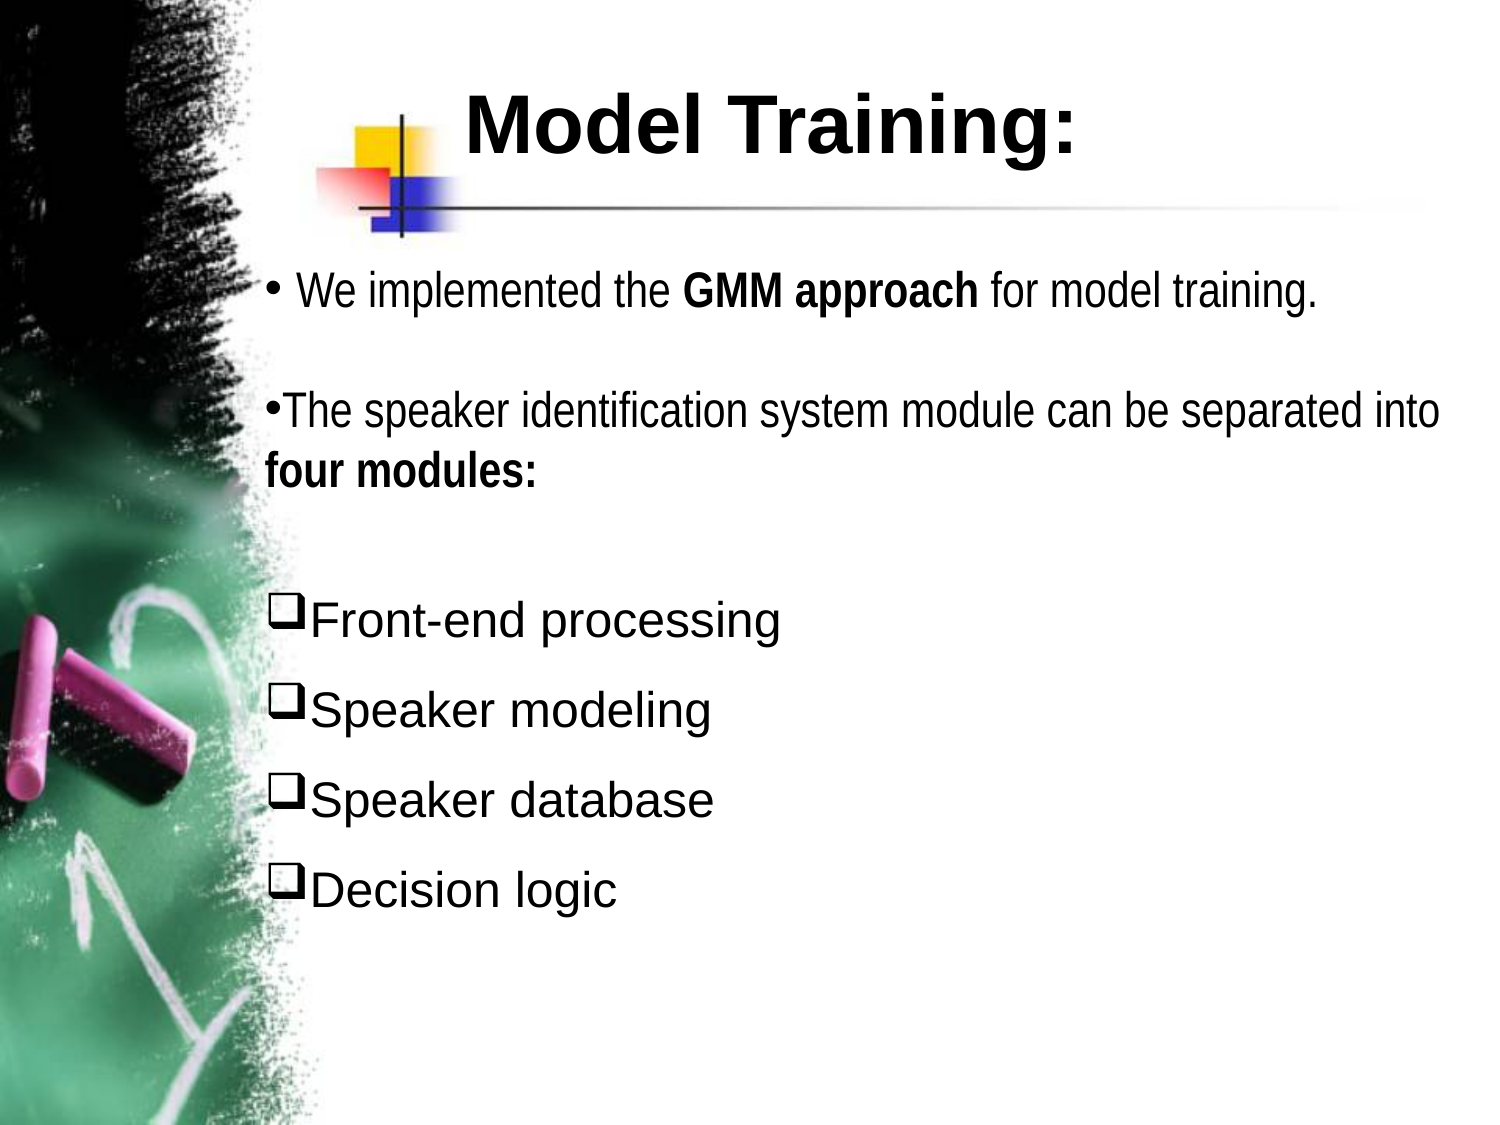

Model Training:
 We implemented the GMM approach for model training.

The speaker identification system module can be separated into four modules:

Front-end processing
Speaker modeling
Speaker database
Decision logic